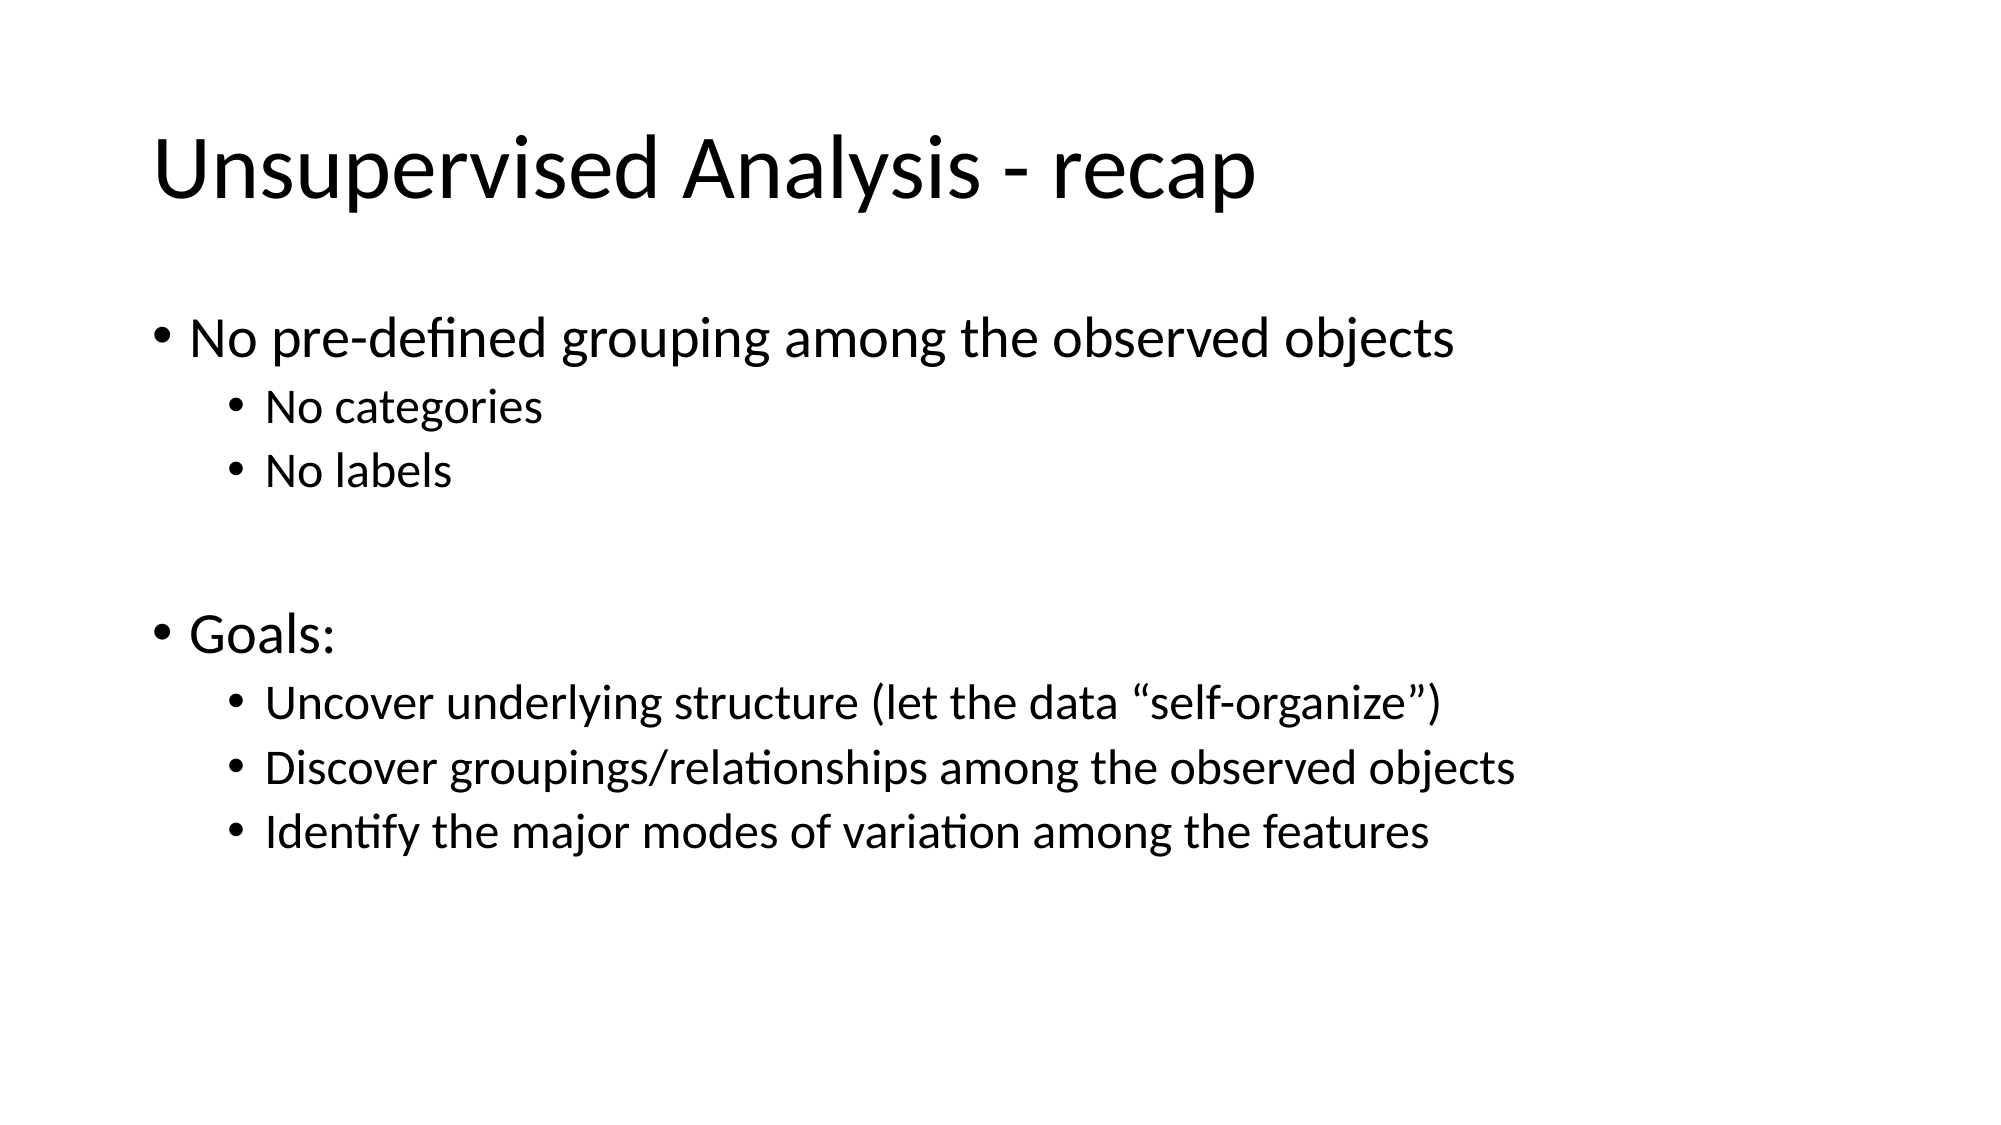

# Unsupervised Analysis - recap
No pre-defined grouping among the observed objects
No categories
No labels

Goals:
Uncover underlying structure (let the data “self-organize”)
Discover groupings/relationships among the observed objects
Identify the major modes of variation among the features